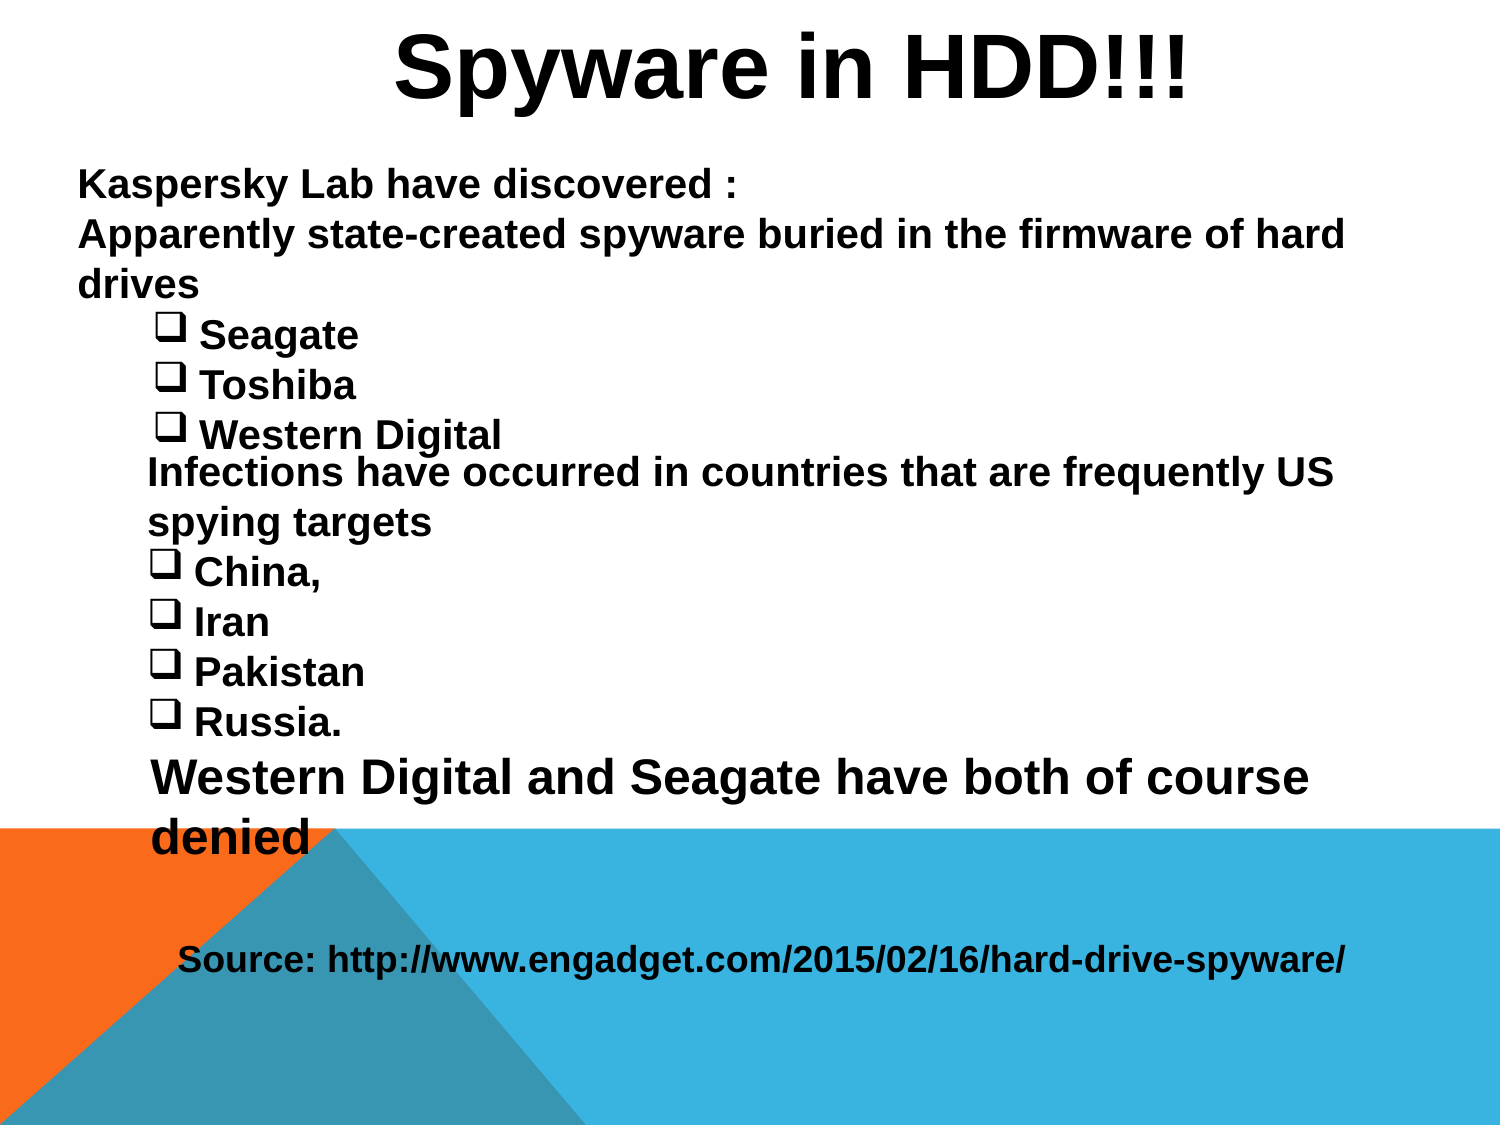

Spyware in HDD!!!
Kaspersky Lab have discovered :
Apparently state-created spyware buried in the firmware of hard drives
Seagate
Toshiba
Western Digital

Infections have occurred in countries that are frequently US spying targets
China,
Iran
Pakistan
Russia.
Western Digital and Seagate have both of course denied
Source: http://www.engadget.com/2015/02/16/hard-drive-spyware/